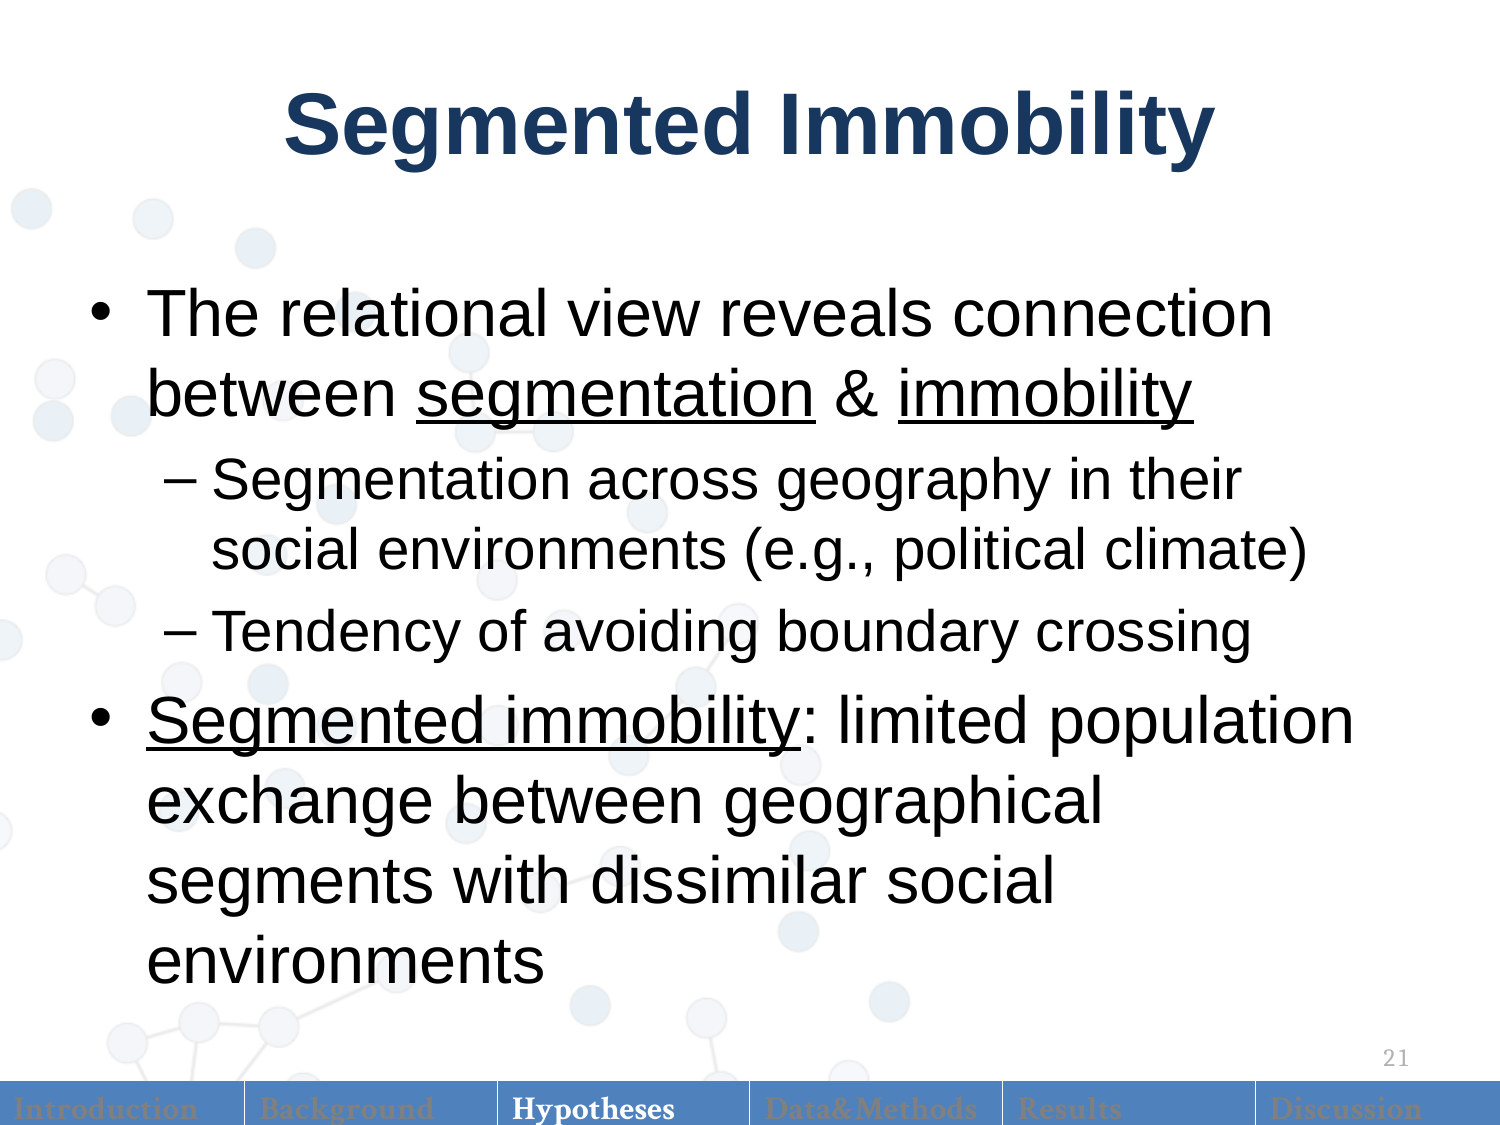

# Segmented Immobility
The relational view reveals connection between segmentation & immobility
Segmentation across geography in their social environments (e.g., political climate)
Tendency of avoiding boundary crossing
Segmented immobility: limited population exchange between geographical segments with dissimilar social environments

21
| Introduction | Background | Hypotheses | Data&Methods | Results | Discussion |
| --- | --- | --- | --- | --- | --- |